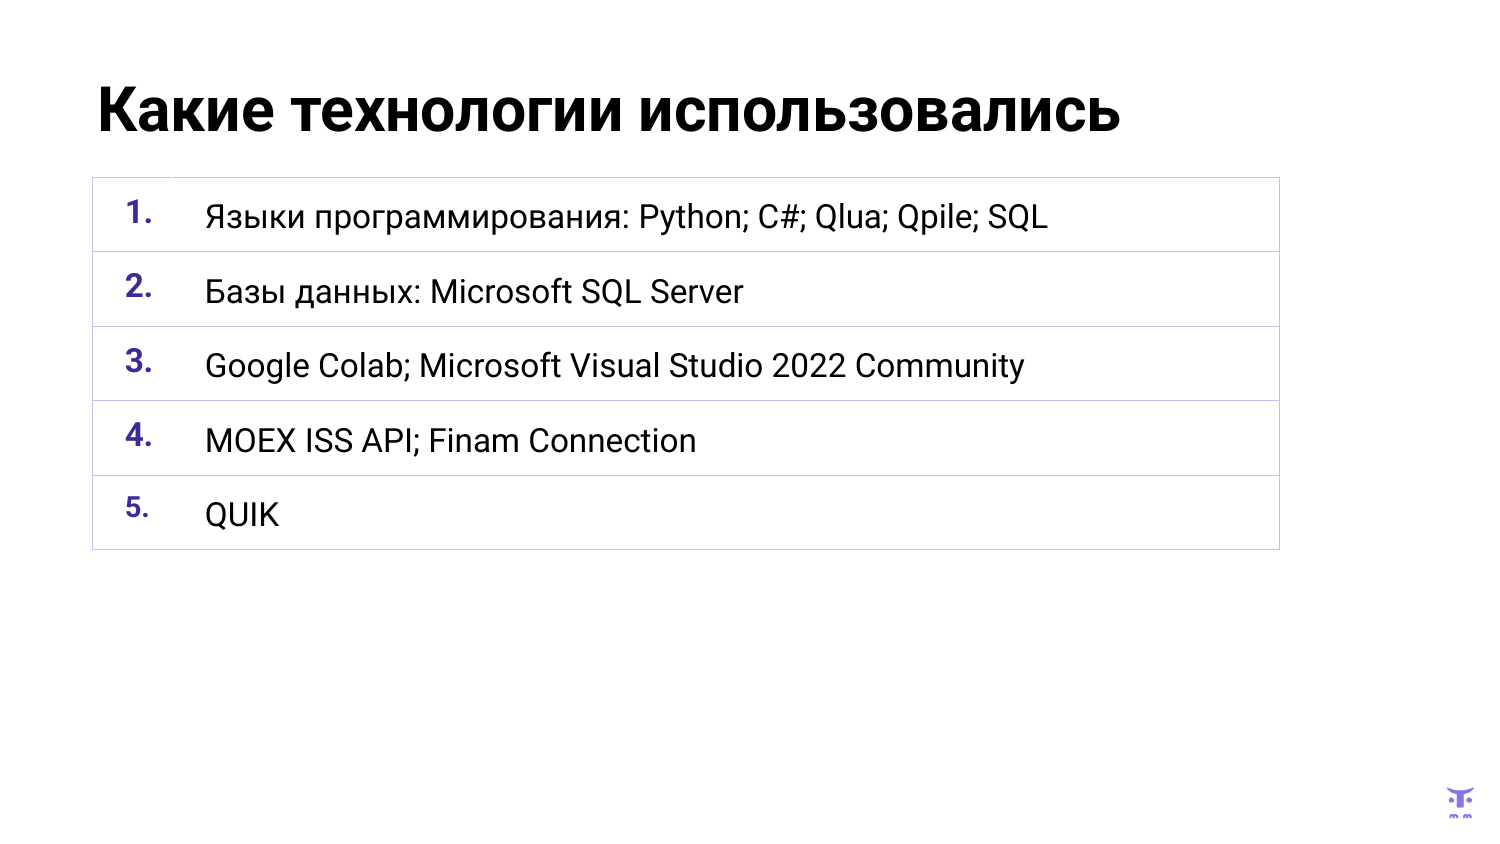

# Какие технологии использовались

| 1. | Языки программирования: Python; C#; Qlua; Qpile; SQL |
| --- | --- |
| 2. | Базы данных: Microsoft SQL Server |
| 3. | Google Colab; Microsoft Visual Studio 2022 Community |
| 4. | MOEX ISS API; Finam Connection |
| 5. | QUIK |